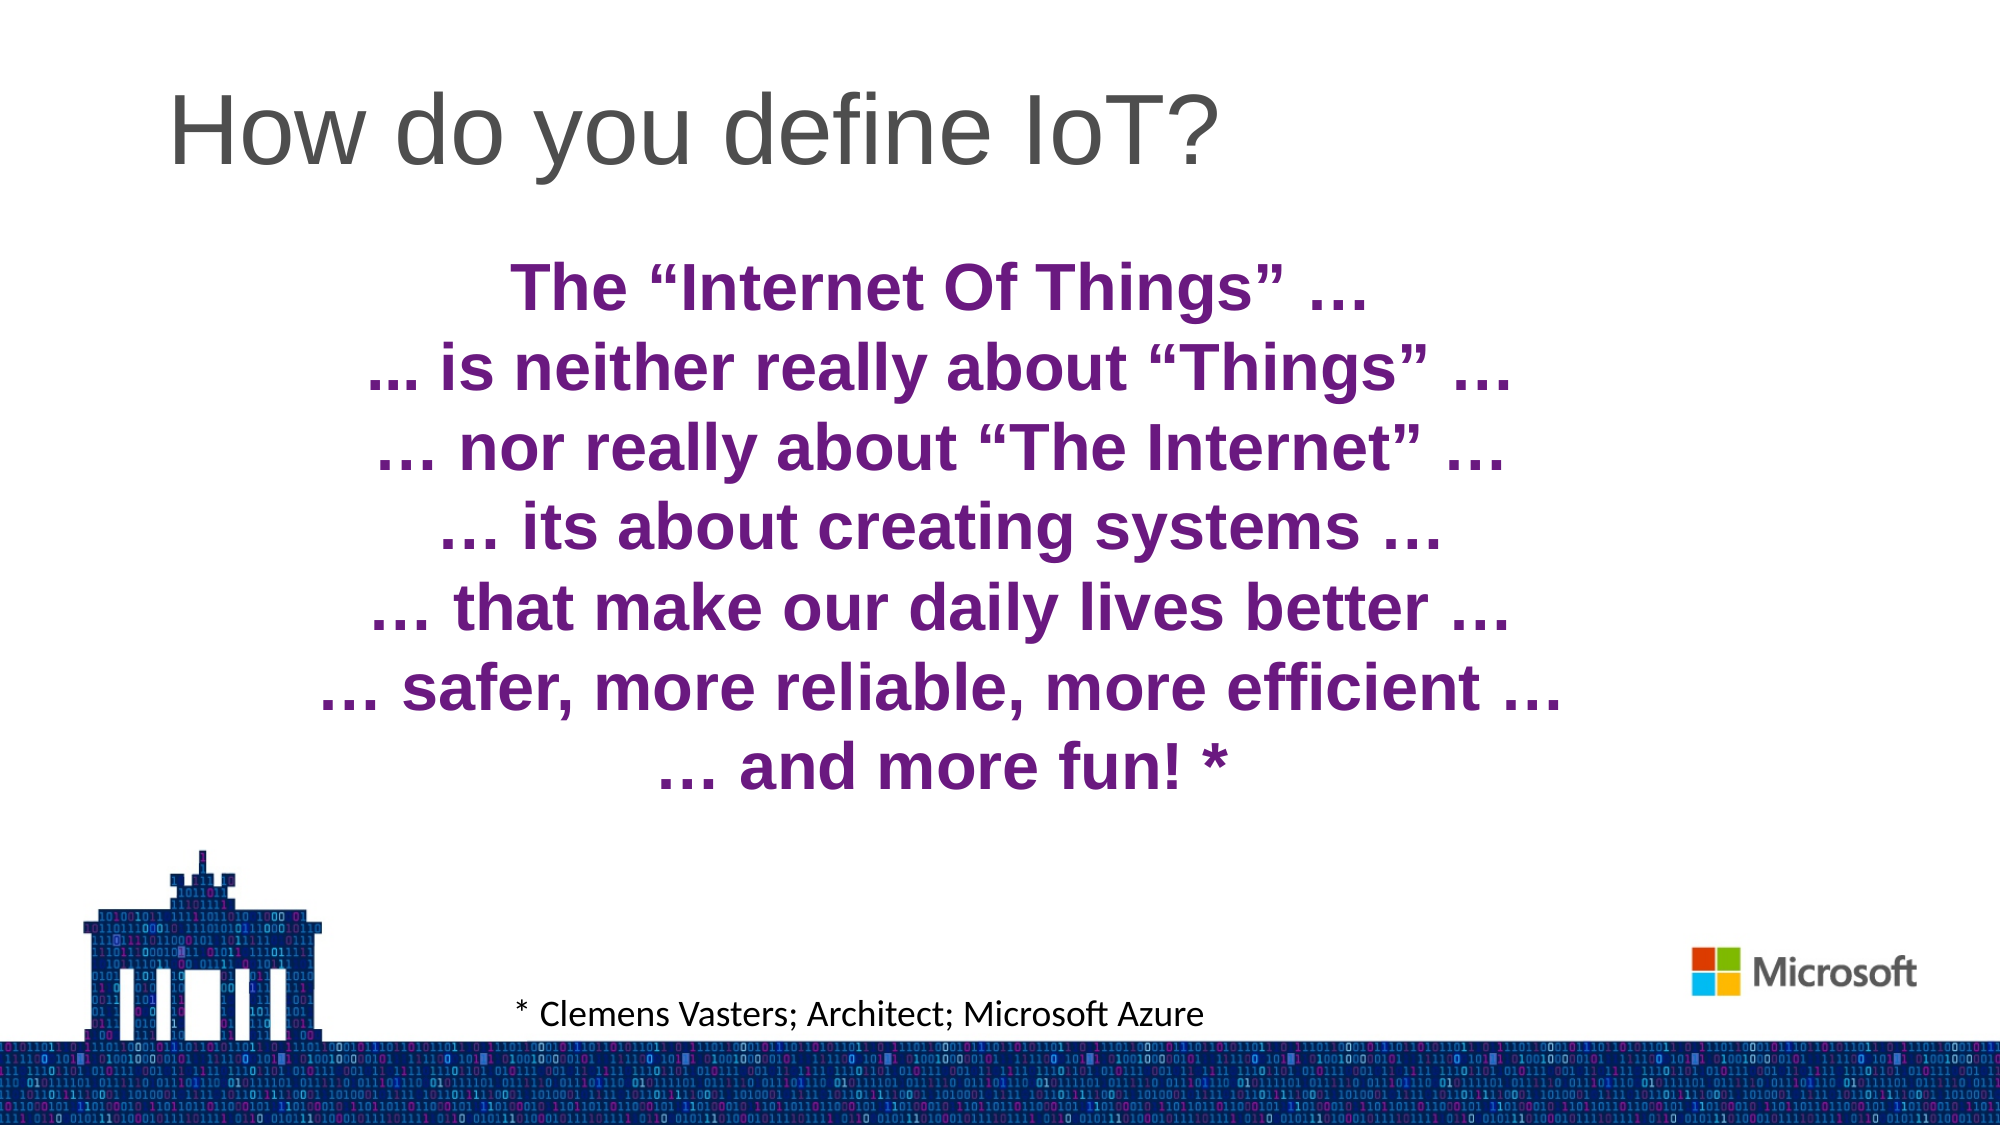

# How do you define IoT?
The “Internet Of Things” …
... is neither really about “Things” …
… nor really about “The Internet” …
… its about creating systems …
… that make our daily lives better …
… safer, more reliable, more efficient …
… and more fun! *
* Clemens Vasters; Architect; Microsoft Azure